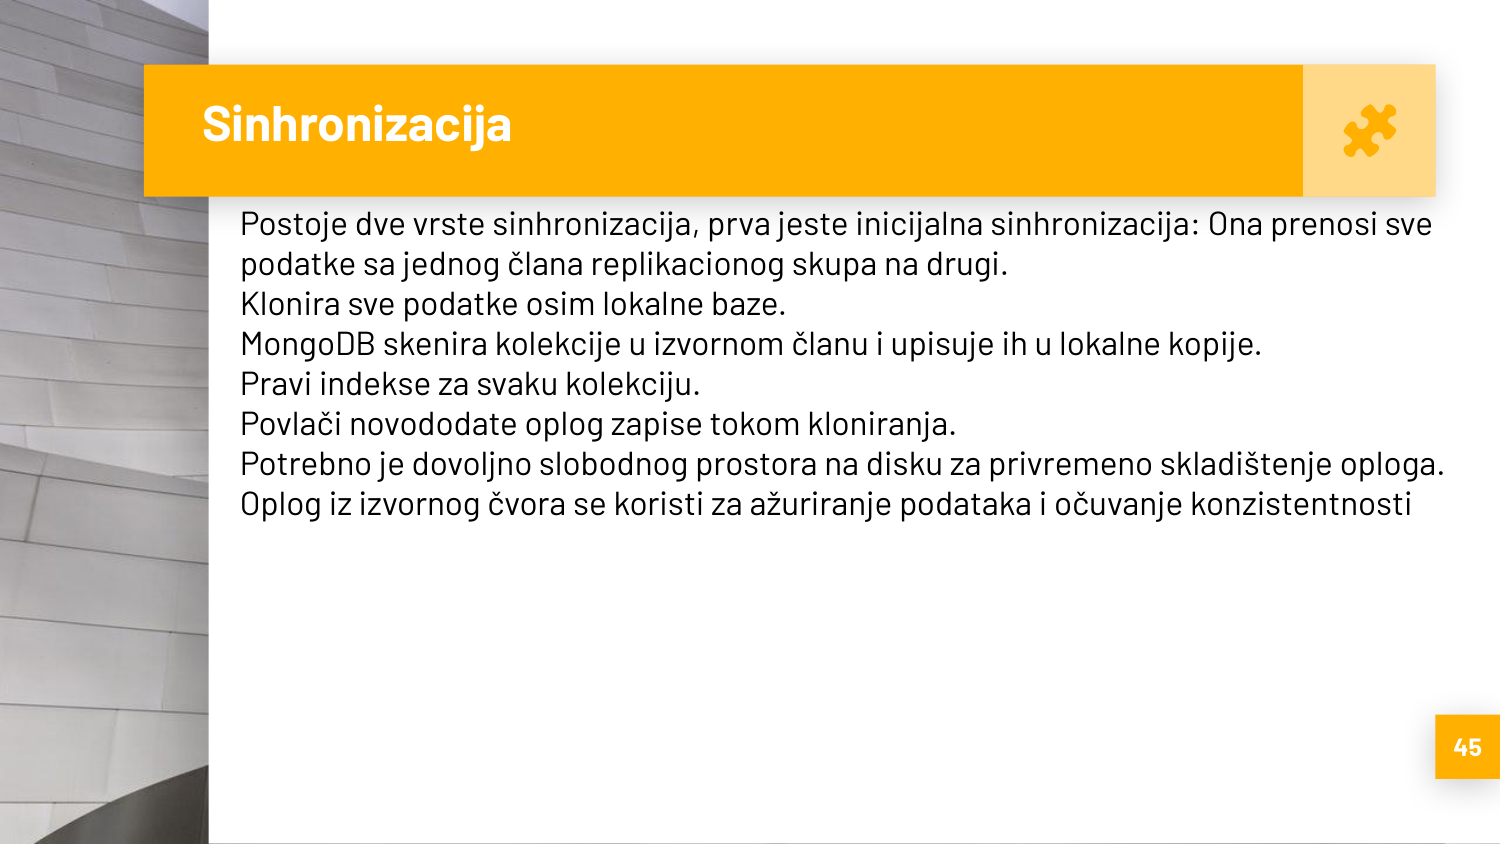

Sinhronizacija

Postoje dve vrste sinhronizacija, prva jeste inicijalna sinhronizacija: Ona prenosi sve podatke sa jednog člana replikacionog skupa na drugi.
Klonira sve podatke osim lokalne baze.
MongoDB skenira kolekcije u izvornom članu i upisuje ih u lokalne kopije.
Pravi indekse za svaku kolekciju.
Povlači novododate oplog zapise tokom kloniranja.
Potrebno je dovoljno slobodnog prostora na disku za privremeno skladištenje oploga.
Oplog iz izvornog čvora se koristi za ažuriranje podataka i očuvanje konzistentnosti
45